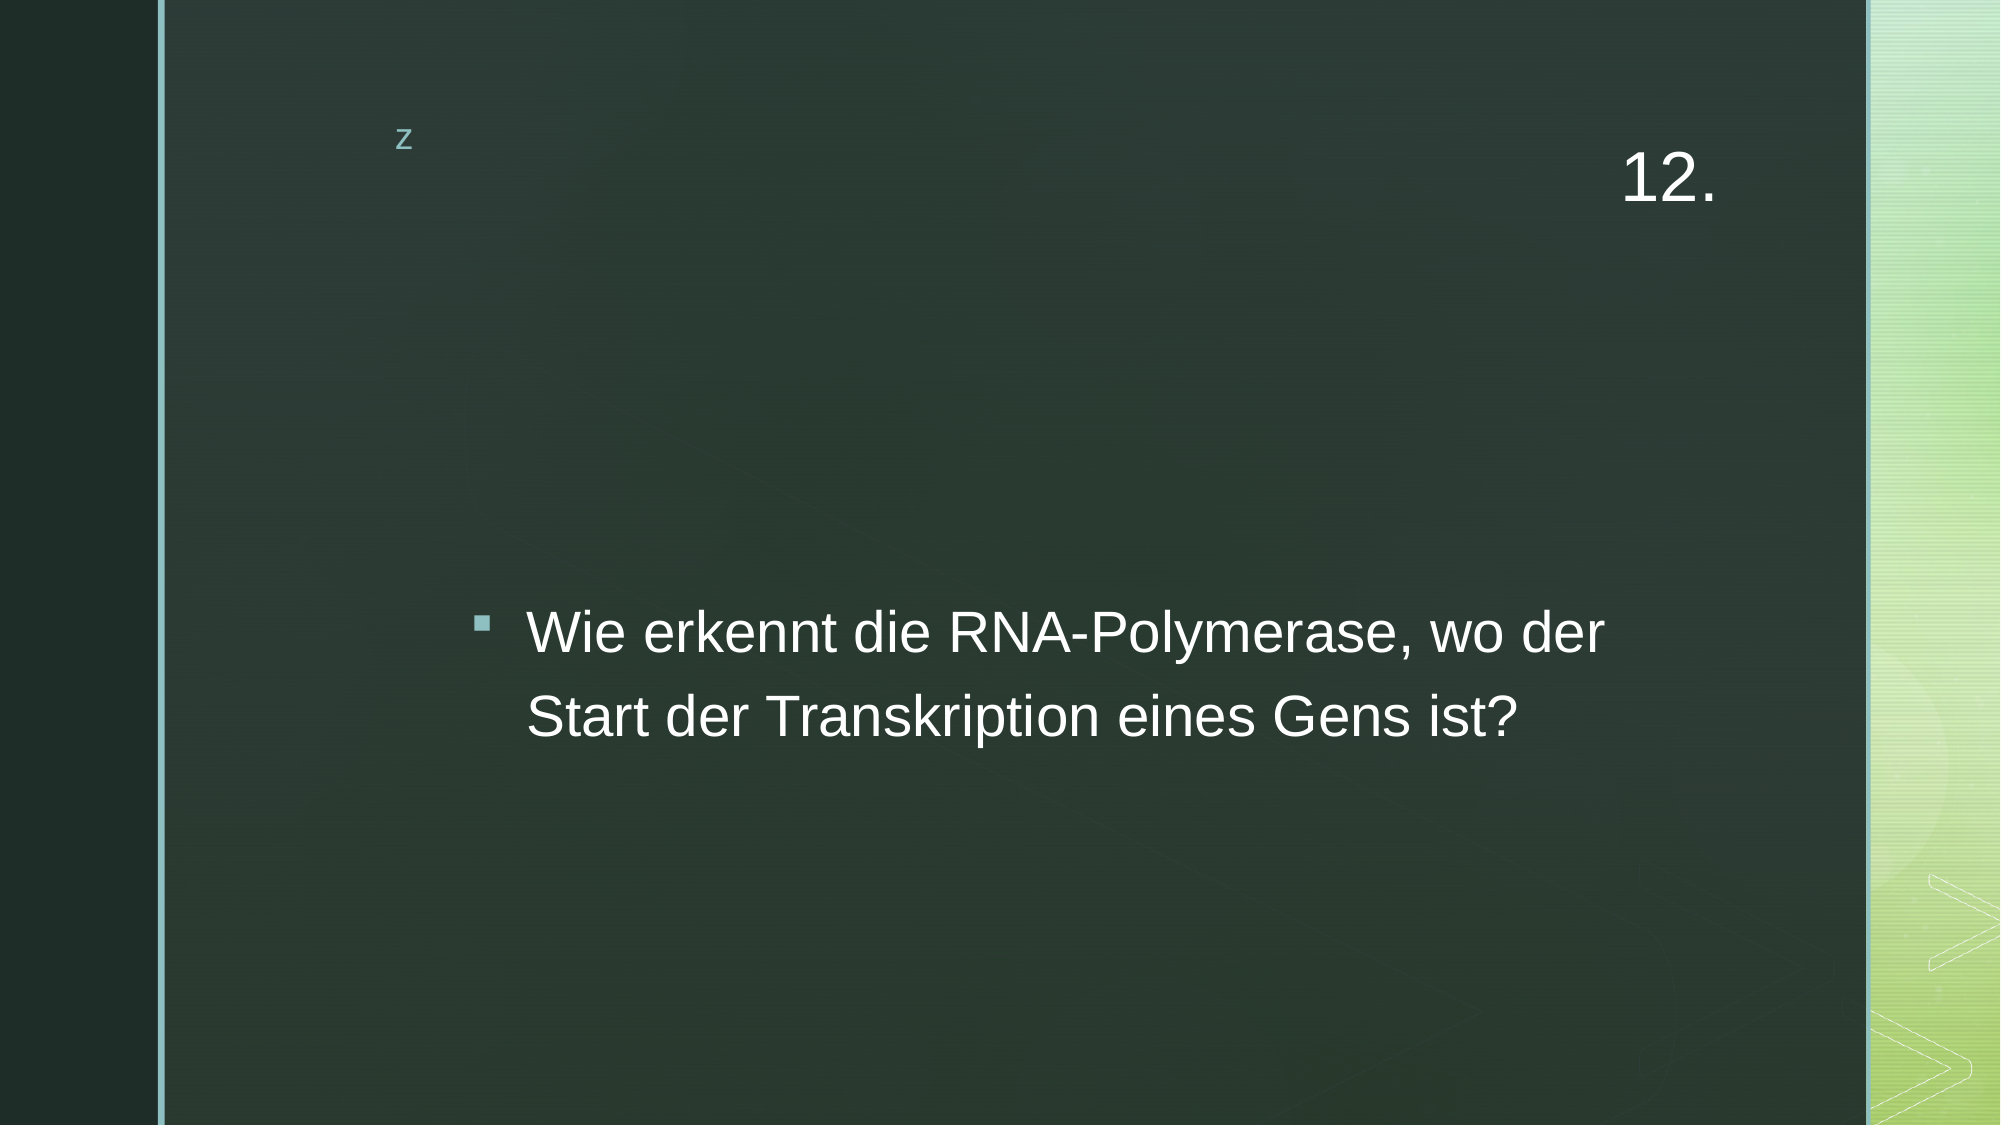

# 12.
Wie erkennt die RNA-Polymerase, wo der Start der Transkription eines Gens ist?